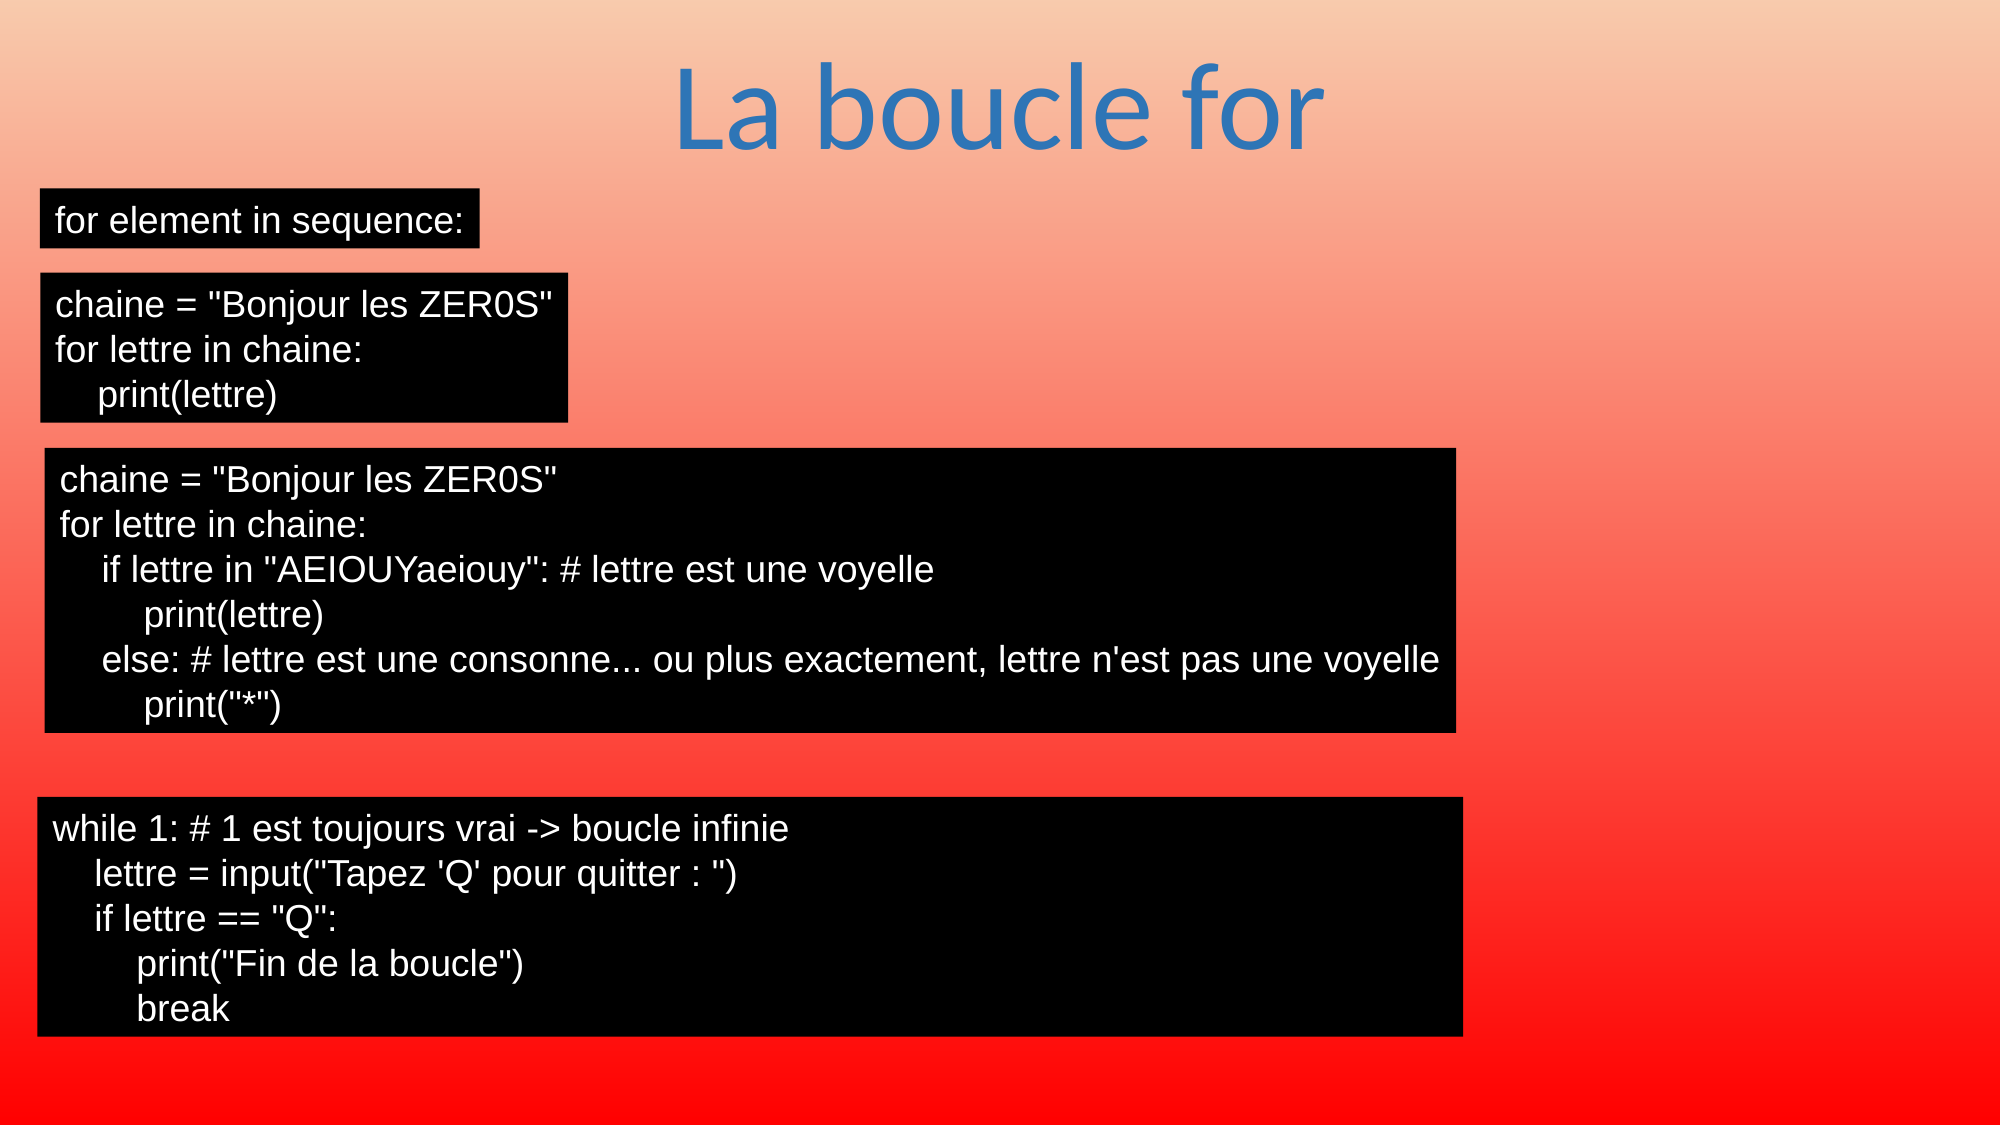

# La boucle for
for element in sequence:
chaine = "Bonjour les ZER0S"
for lettre in chaine:
    print(lettre)
chaine = "Bonjour les ZER0S"
for lettre in chaine:
    if lettre in "AEIOUYaeiouy": # lettre est une voyelle
        print(lettre)
    else: # lettre est une consonne... ou plus exactement, lettre n'est pas une voyelle
        print("*")
while 1: # 1 est toujours vrai -> boucle infinie
    lettre = input("Tapez 'Q' pour quitter : ")
    if lettre == "Q":
        print("Fin de la boucle")
        break